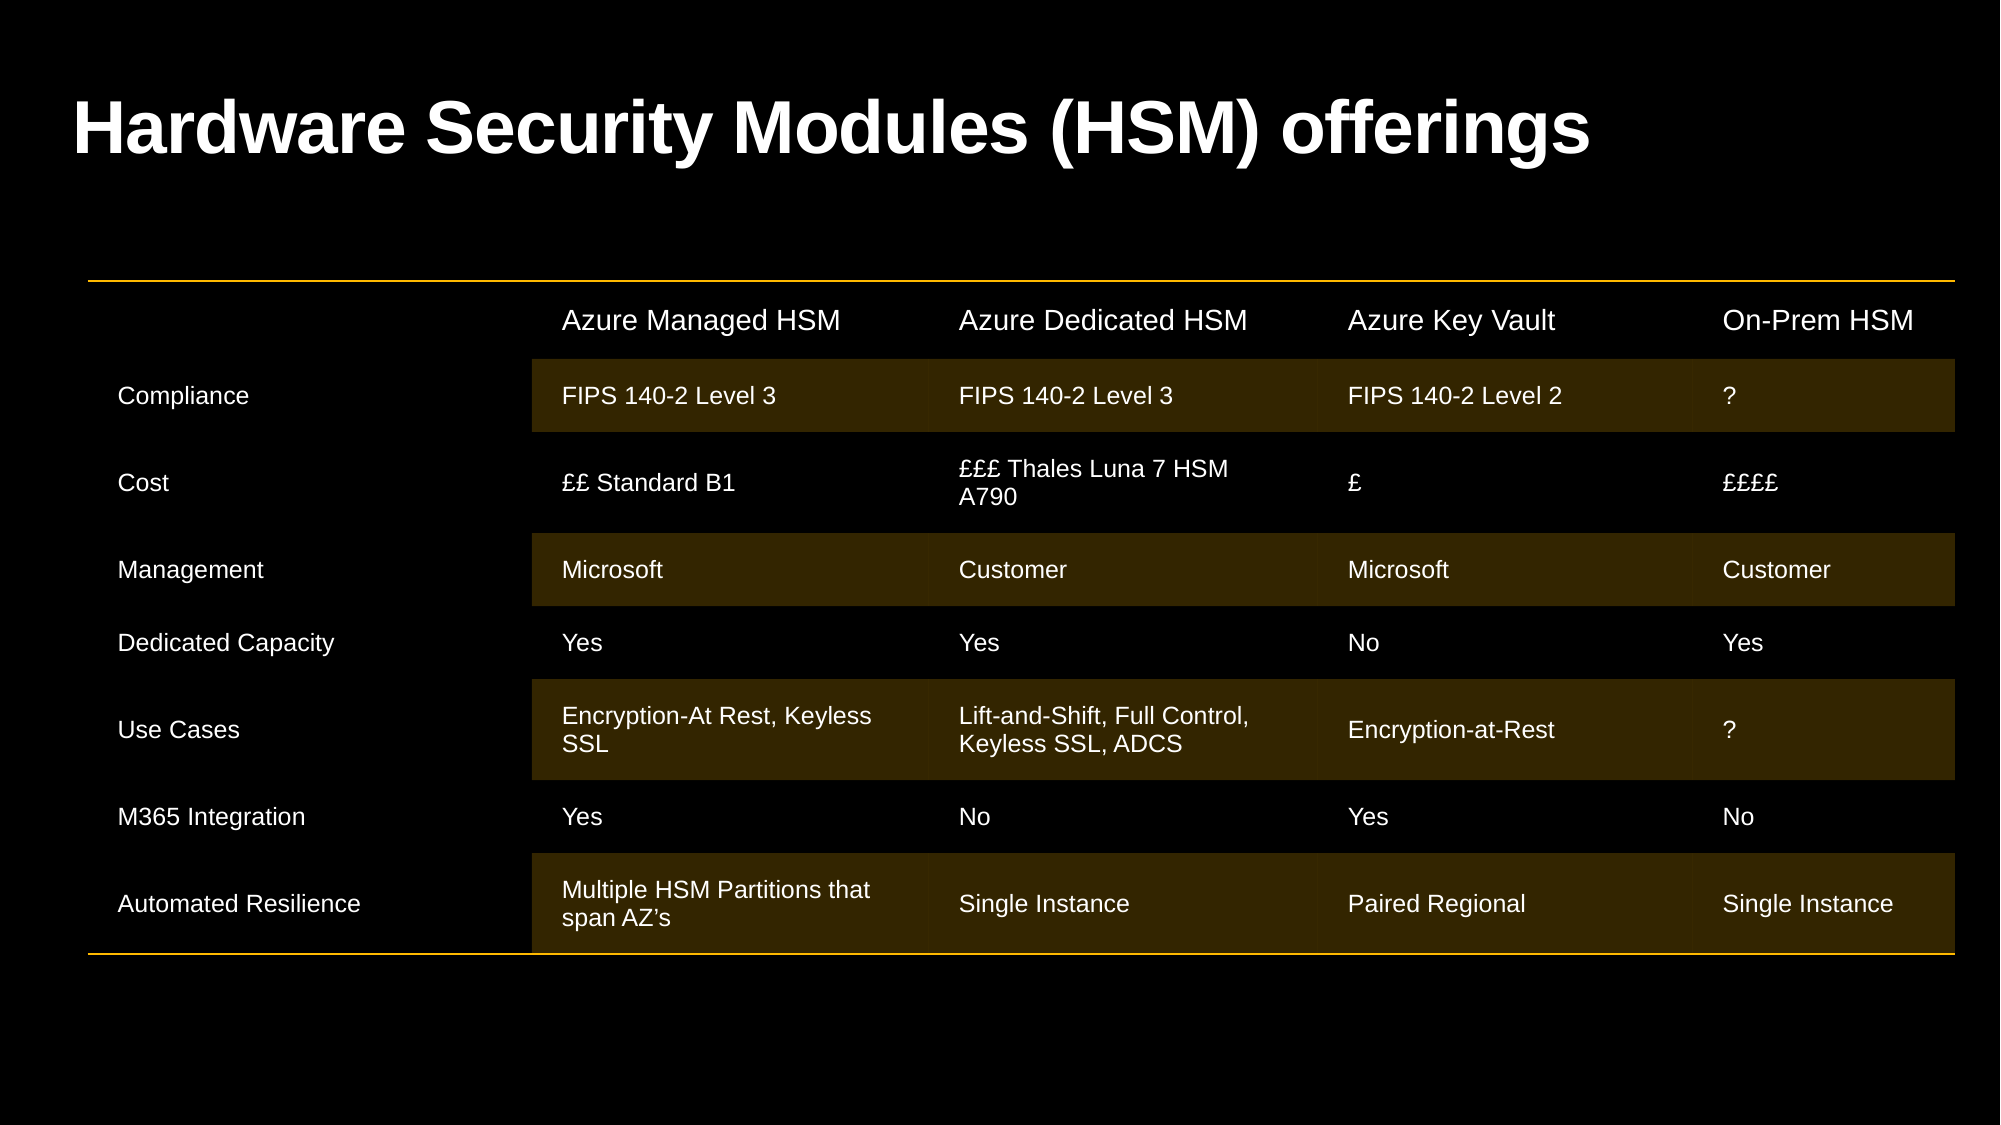

# Hardware Security Modules (HSM) offerings
|  | Azure Managed HSM | Azure Dedicated HSM | Azure Key Vault | On-Prem HSM |
| --- | --- | --- | --- | --- |
| Compliance | FIPS 140-2 Level 3 | FIPS 140-2 Level 3 | FIPS 140-2 Level 2 | ? |
| Cost | ££ Standard B1 | £££ Thales Luna 7 HSM A790 | £ | ££££ |
| Management | Microsoft | Customer | Microsoft | Customer |
| Dedicated Capacity | Yes | Yes | No | Yes |
| Use Cases | Encryption-At Rest, Keyless SSL | Lift-and-Shift, Full Control, Keyless SSL, ADCS | Encryption-at-Rest | ? |
| M365 Integration | Yes | No | Yes | No |
| Automated Resilience | Multiple HSM Partitions that span AZ’s | Single Instance | Paired Regional | Single Instance |